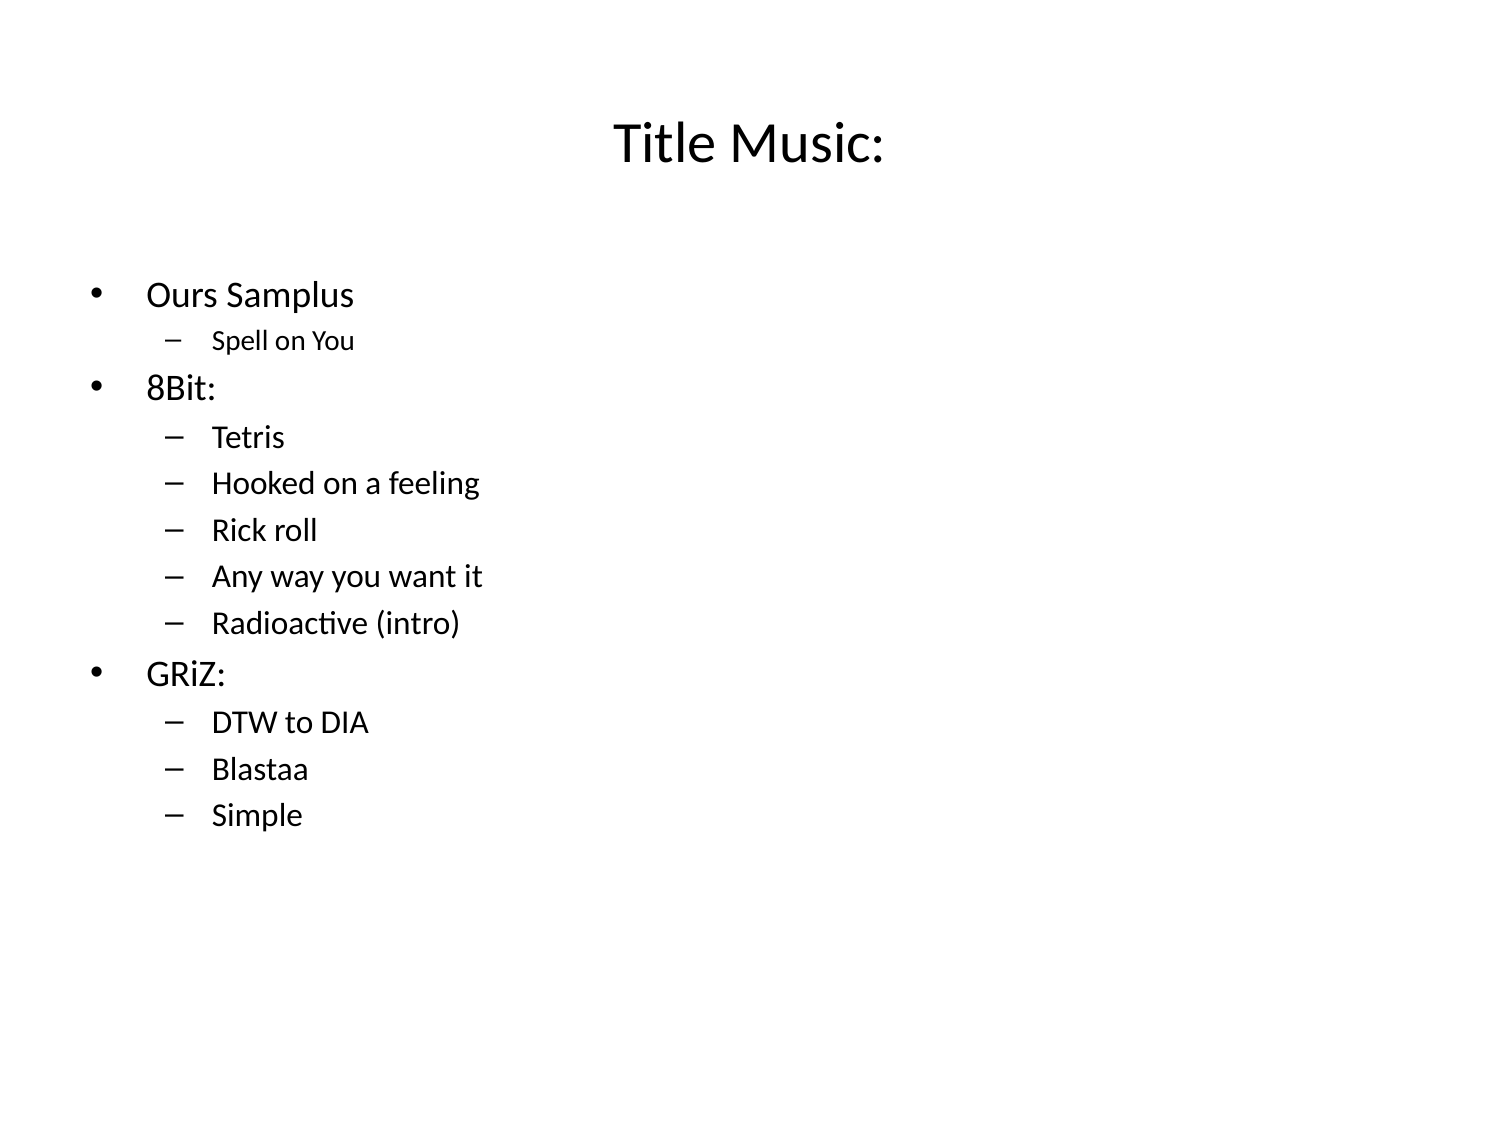

# Title Music:
Ours Samplus
Spell on You
8Bit:
Tetris
Hooked on a feeling
Rick roll
Any way you want it
Radioactive (intro)
GRiZ:
DTW to DIA
Blastaa
Simple